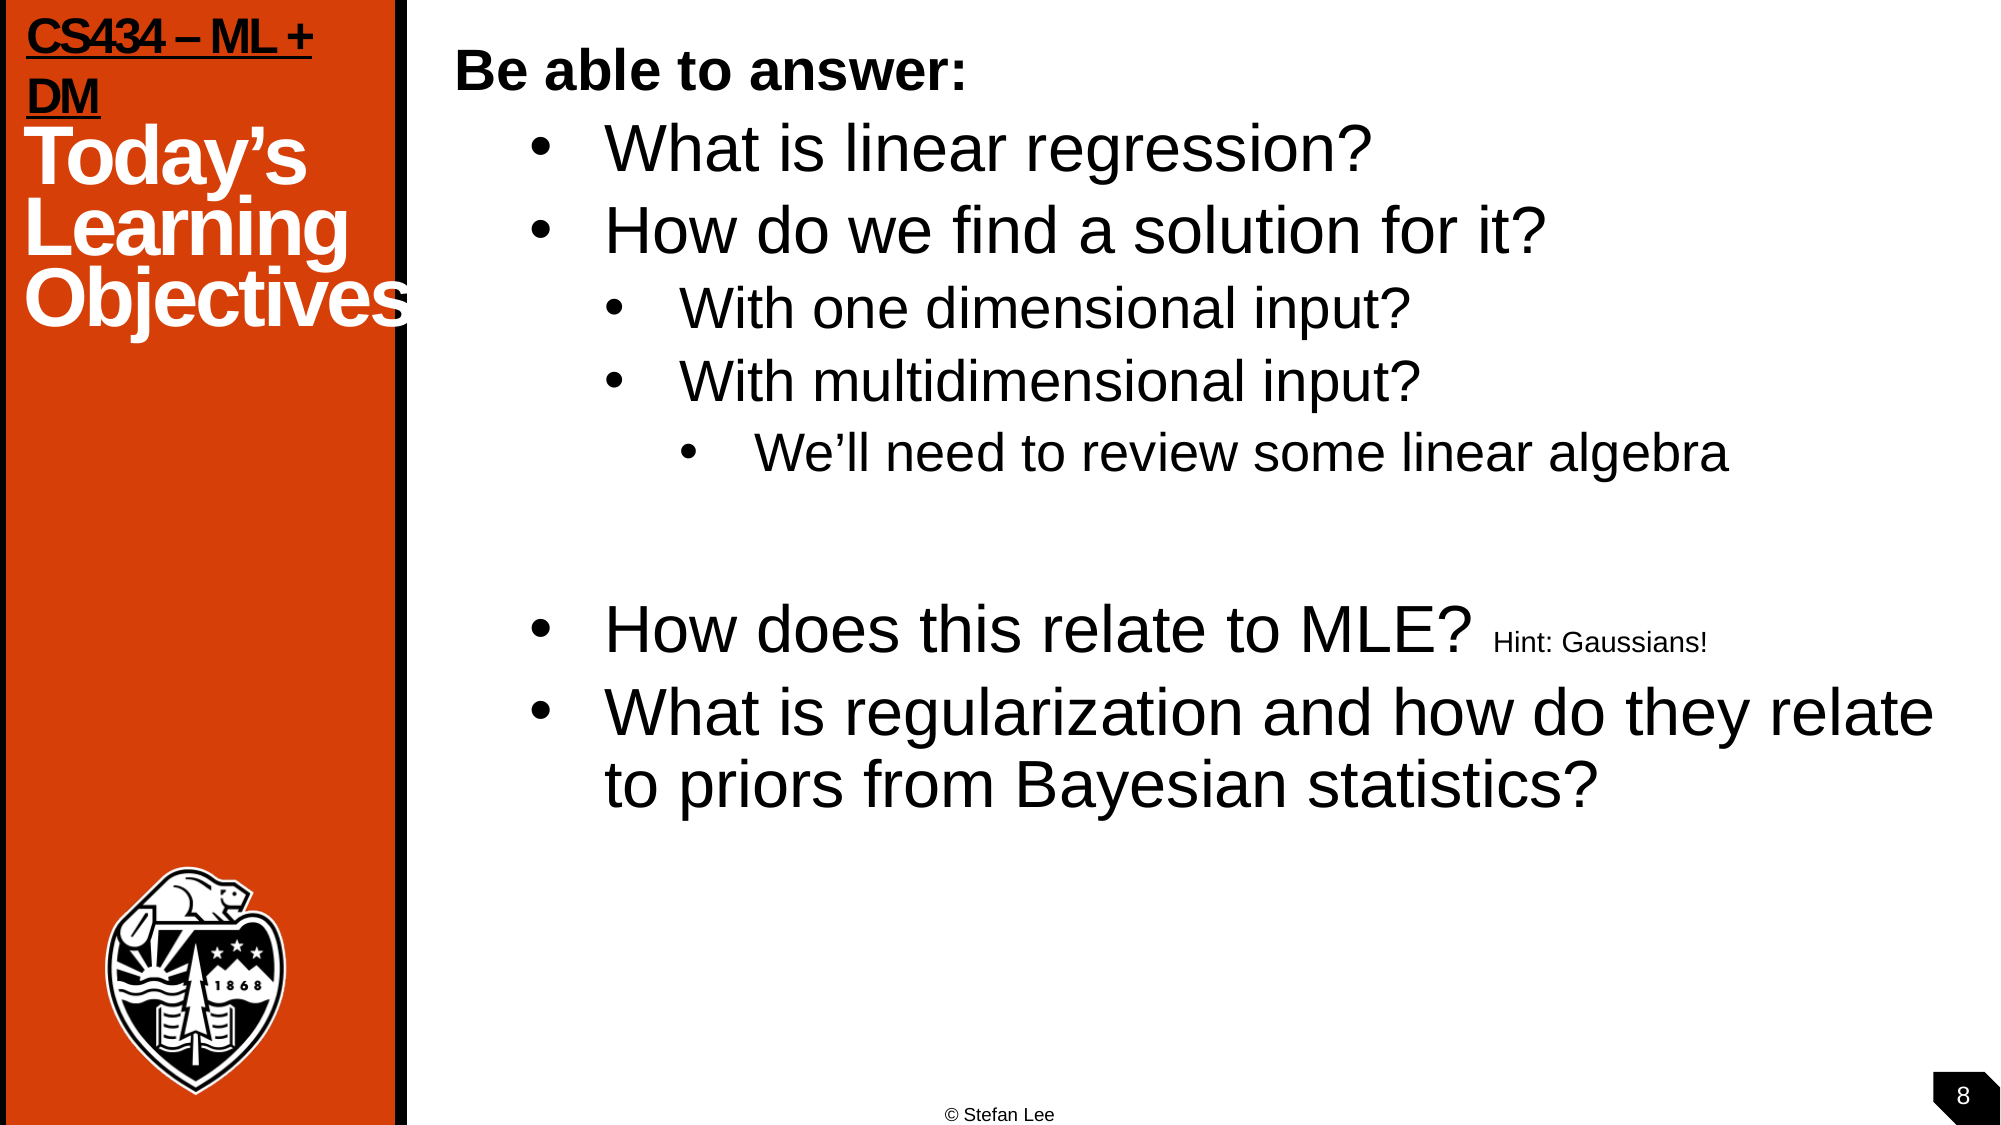

Be able to answer:
What is linear regression?
How do we find a solution for it?
With one dimensional input?
With multidimensional input?
We’ll need to review some linear algebra

How does this relate to MLE? Hint: Gaussians!
What is regularization and how do they relate to priors from Bayesian statistics?

8